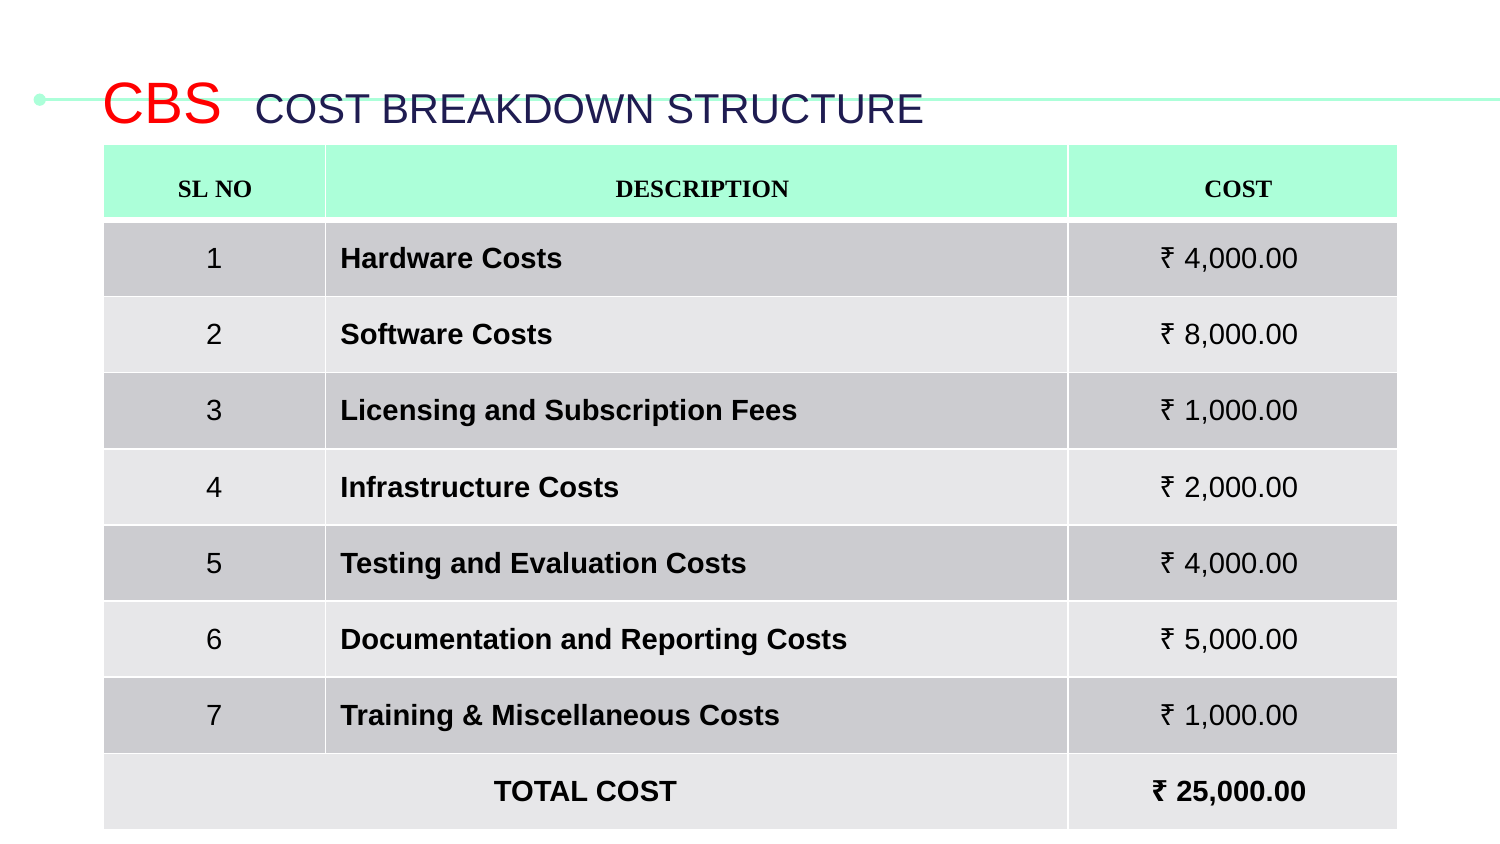

# CBS  COST BREAKDOWN STRUCTURE
| SL NO | DESCRIPTION | COST |
| --- | --- | --- |
| 1 | Hardware Costs | ₹ 4,000.00 |
| 2 | Software Costs | ₹ 8,000.00 |
| 3 | Licensing and Subscription Fees | ₹ 1,000.00 |
| 4 | Infrastructure Costs | ₹ 2,000.00 |
| 5 | Testing and Evaluation Costs | ₹ 4,000.00 |
| 6 | Documentation and Reporting Costs | ₹ 5,000.00 |
| 7 | Training & Miscellaneous Costs | ₹ 1,000.00 |
| TOTAL COST |  | ₹ 25,000.00 |